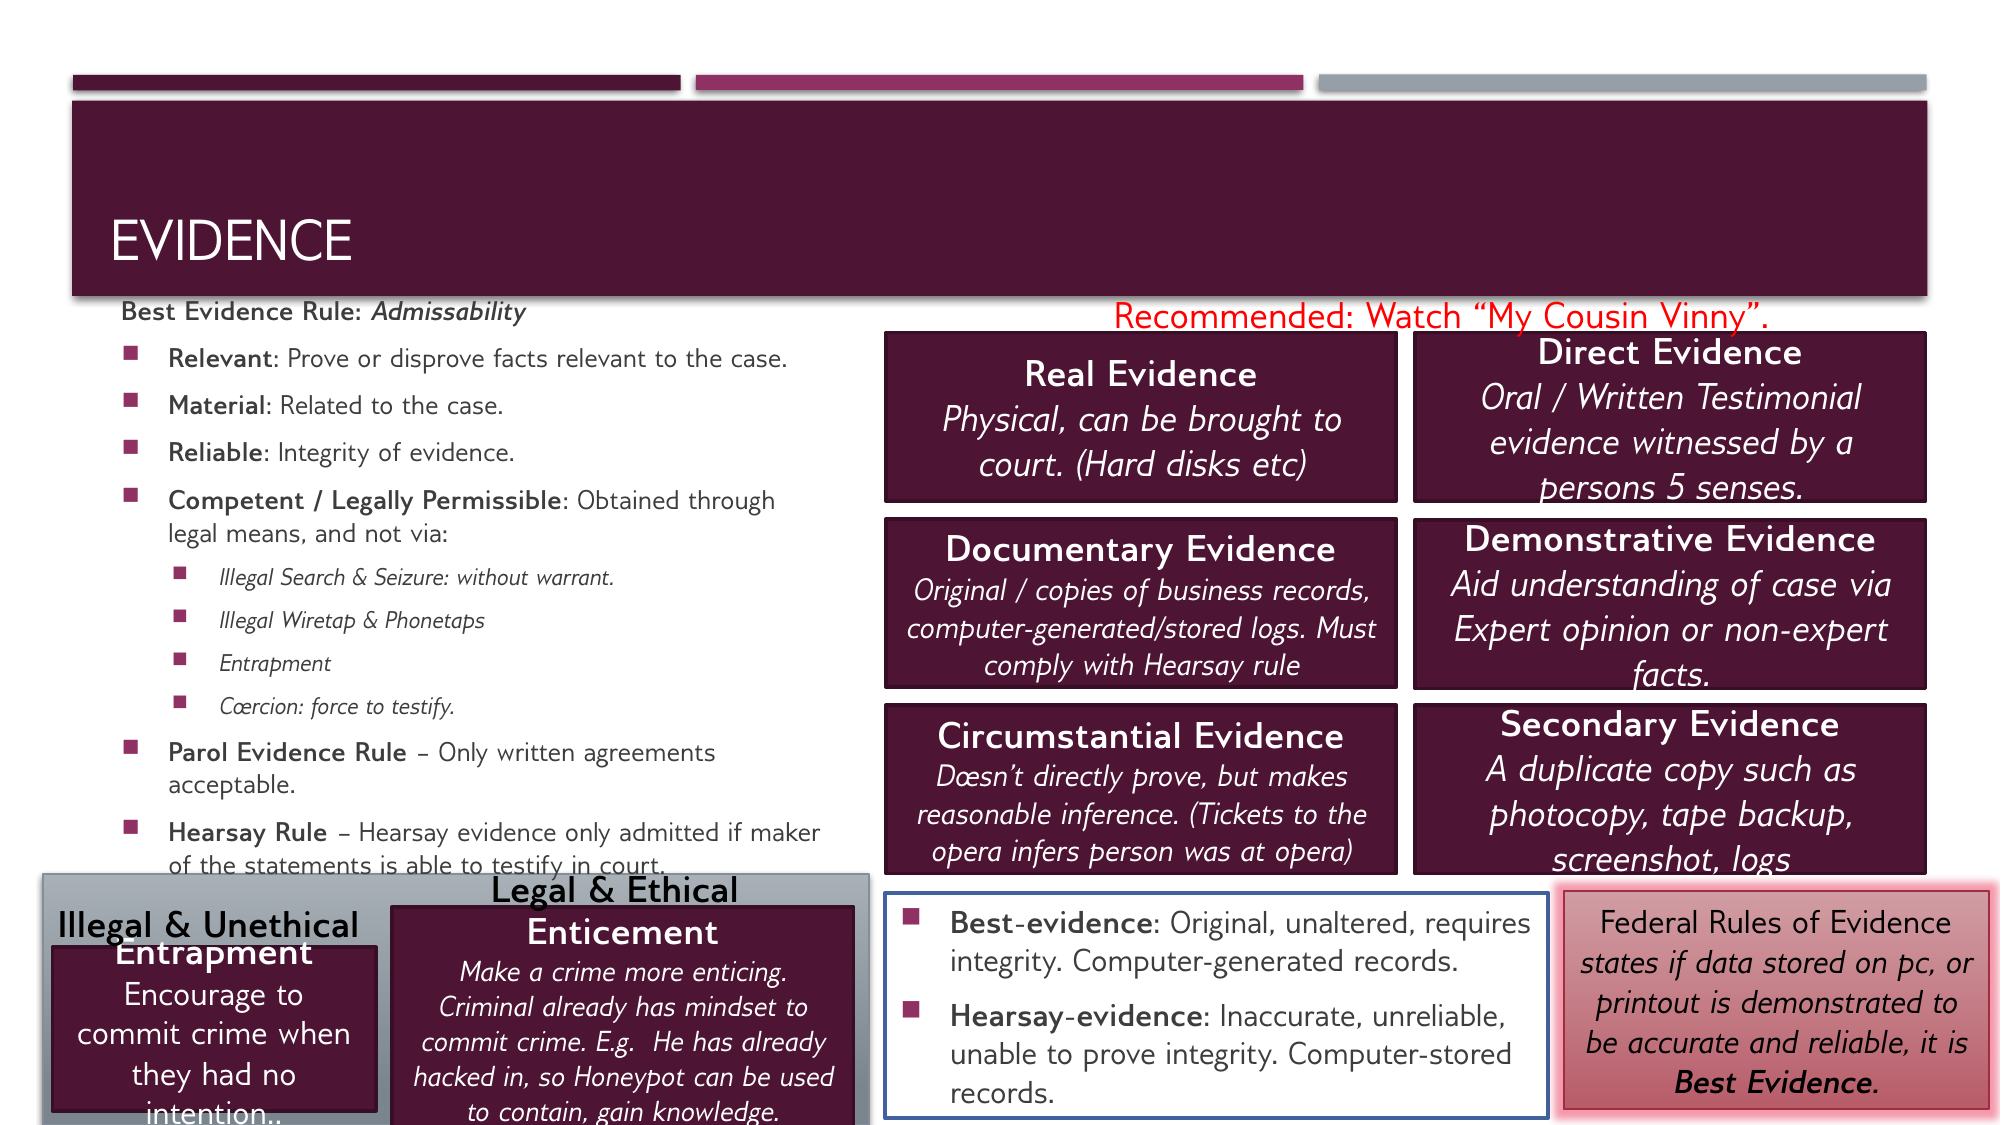

# evidence
Recommended: Watch “My Cousin Vinny”.
Best Evidence Rule: Admissability
Relevant: Prove or disprove facts relevant to the case.
Material: Related to the case.
Reliable: Integrity of evidence.
Competent / Legally Permissible: Obtained through legal means, and not via:
Illegal Search & Seizure: without warrant.
Illegal Wiretap & Phonetaps
Entrapment
Coercion: force to testify.
Parol Evidence Rule – Only written agreements acceptable.
Hearsay Rule – Hearsay evidence only admitted if maker of the statements is able to testify in court.
Real Evidence
Physical, can be brought to court. (Hard disks etc)
Direct Evidence
Oral / Written Testimonial evidence witnessed by a persons 5 senses.
Documentary Evidence
Original / copies of business records, computer-generated/stored logs. Must comply with Hearsay rule
Demonstrative Evidence
Aid understanding of case via Expert opinion or non-expert facts.
Circumstantial Evidence
Doesn’t directly prove, but makes reasonable inference. (Tickets to the opera infers person was at opera)
Secondary Evidence
A duplicate copy such as photocopy, tape backup, screenshot, logs
Legal & Ethical

Federal Rules of Evidence states if data stored on pc, or printout is demonstrated to be accurate and reliable, it is Best Evidence.
Best-evidence: Original, unaltered, requires integrity. Computer-generated records.
Hearsay-evidence: Inaccurate, unreliable, unable to prove integrity. Computer-stored records.
Illegal & Unethical
Enticement
Make a crime more enticing. Criminal already has mindset to commit crime. E.g.  He has already hacked in, so Honeypot can be used to contain, gain knowledge.
Entrapment
Encourage to commit crime when they had no intention..